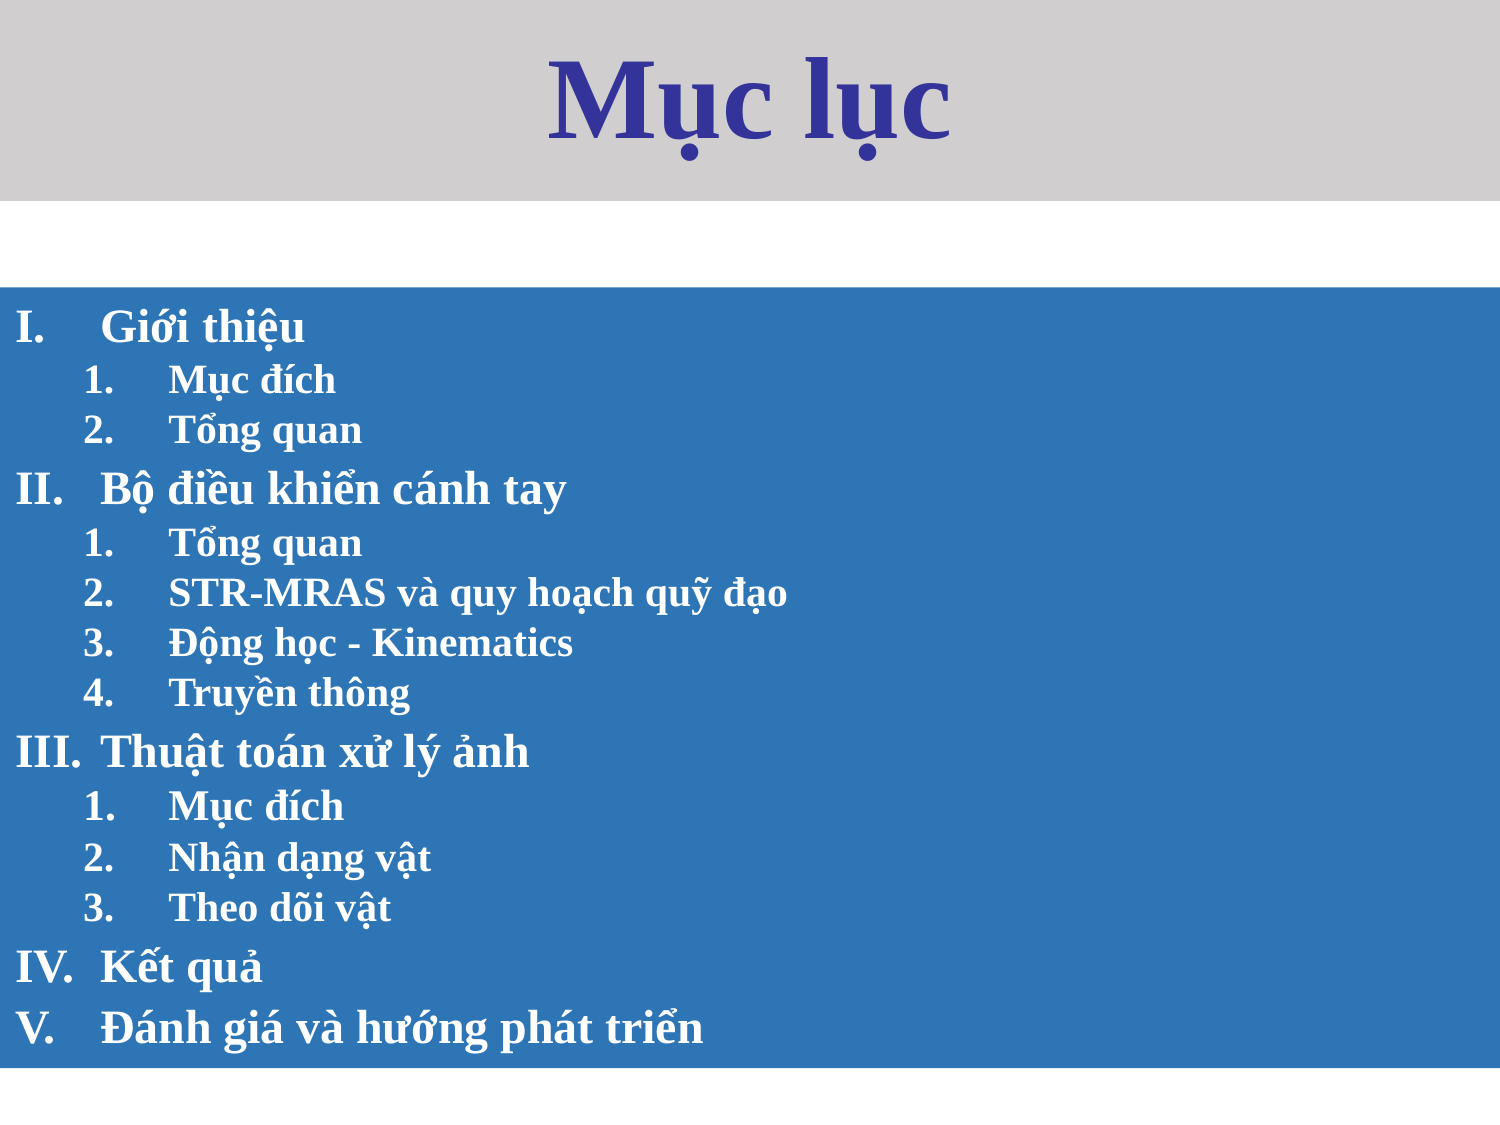

# Mục lục
Giới thiệu
Mục đích
Tổng quan
Bộ điều khiển cánh tay
Tổng quan
STR-MRAS và quy hoạch quỹ đạo
Động học - Kinematics
Truyền thông
Thuật toán xử lý ảnh
Mục đích
Nhận dạng vật
Theo dõi vật
Kết quả
Đánh giá và hướng phát triển